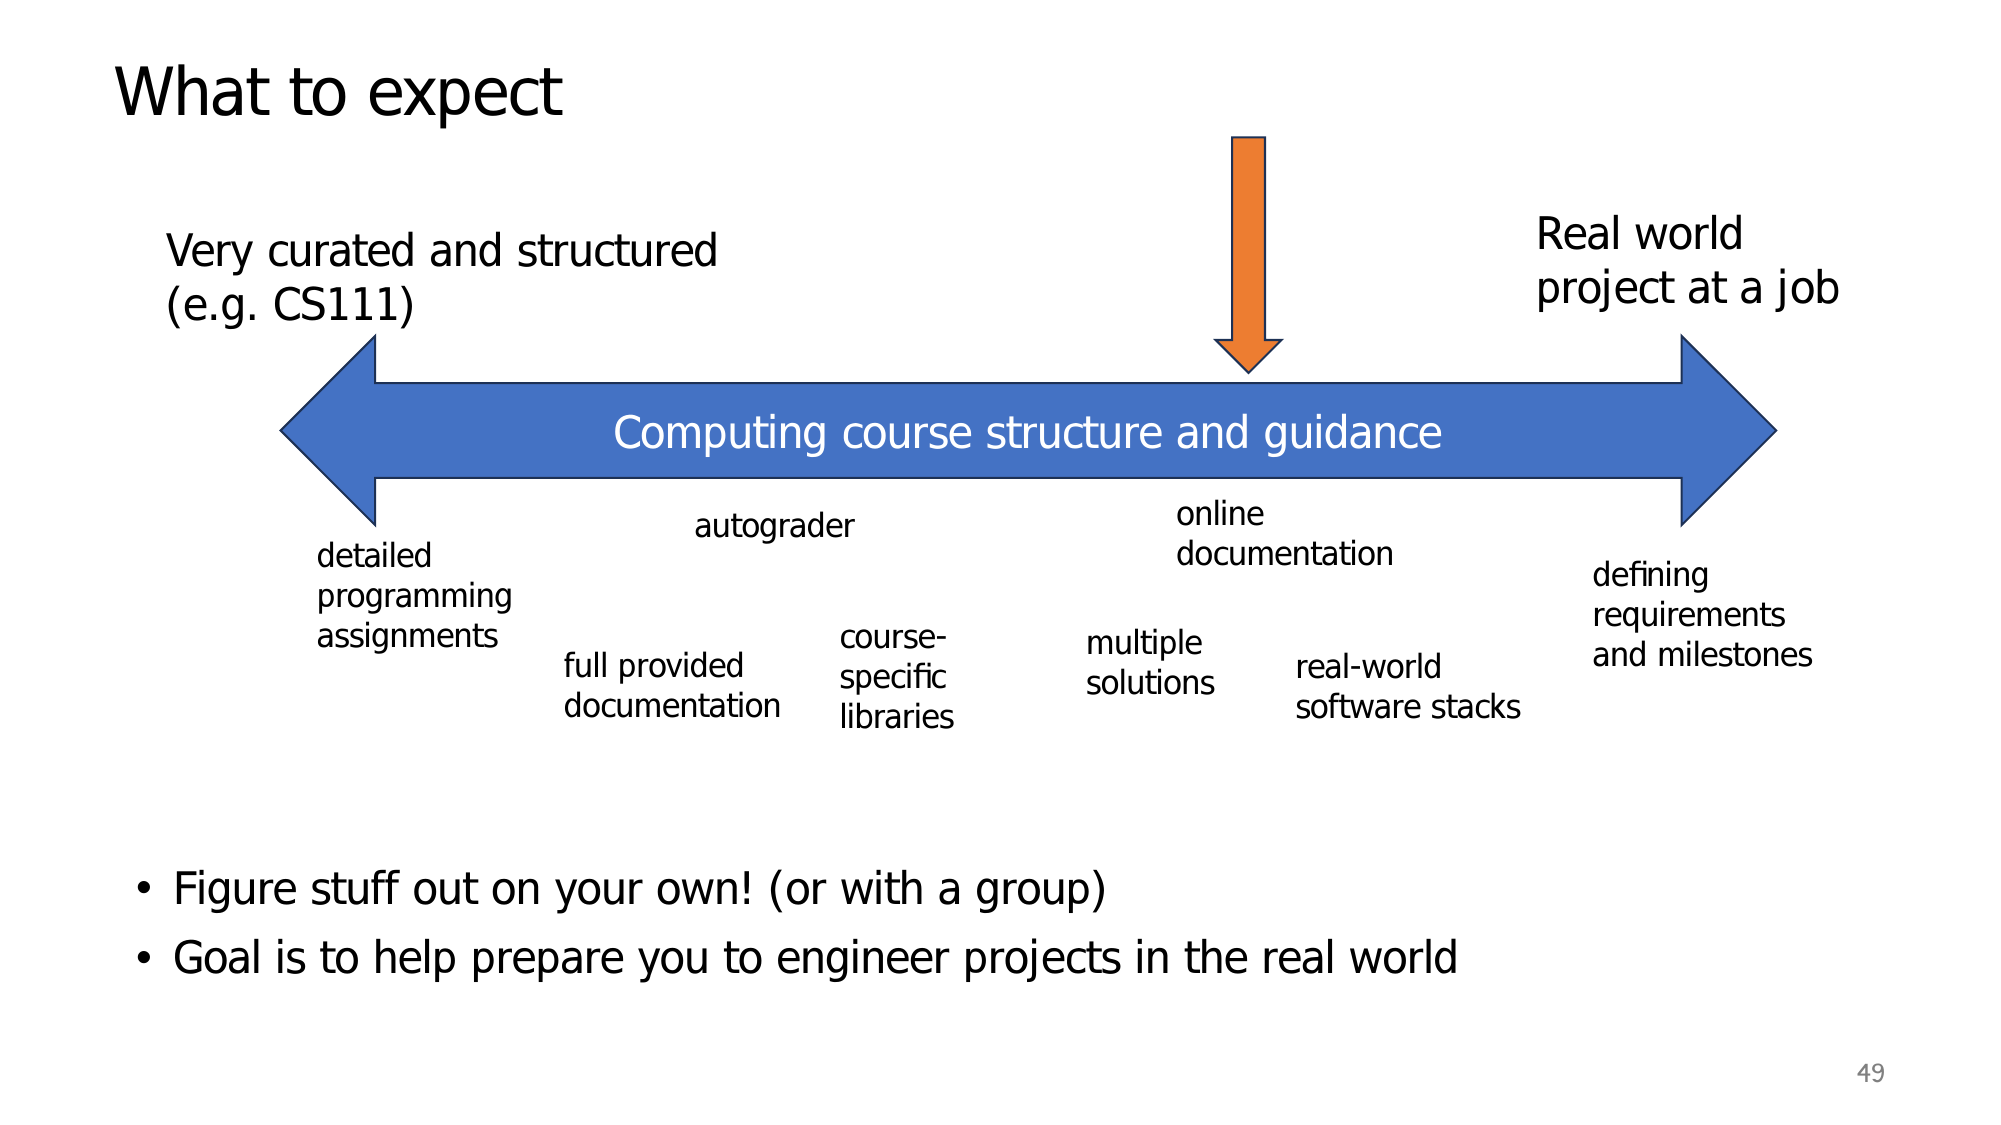

# What to expect

Real world project at a job
Very curated and structured
(e.g. CS111)
Computing course structure and guidance
online documentation
autograder
detailed programming assignments
defining requirements and milestones
course-specific libraries
multiple solutions
full provided documentation
real-world software stacks
Figure stuff out on your own! (or with a group)
Goal is to help prepare you to engineer projects in the real world
49